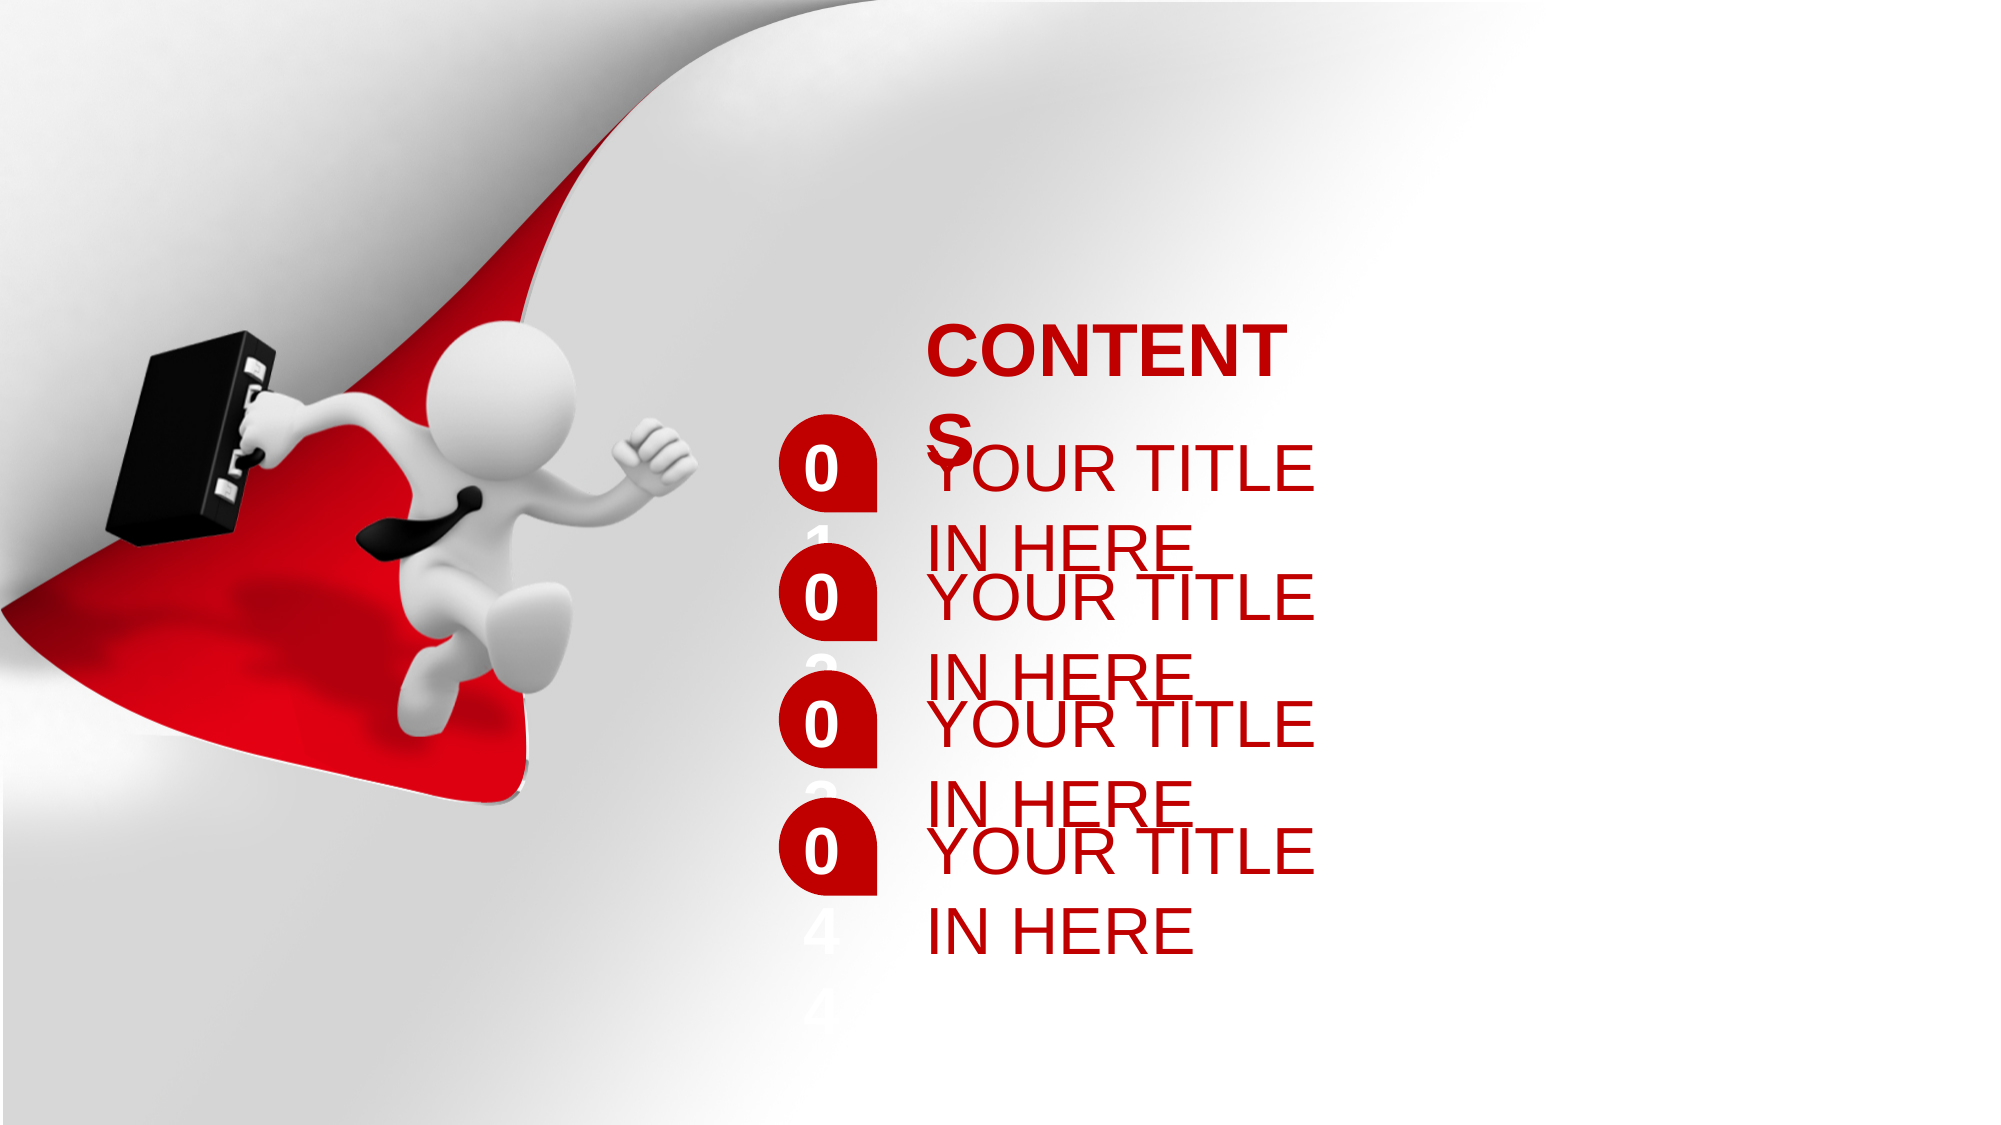

CONTENTS

01
YOUR TITLE IN HERE

02
YOUR TITLE IN HERE

03
YOUR TITLE IN HERE

044
YOUR TITLE IN HERE